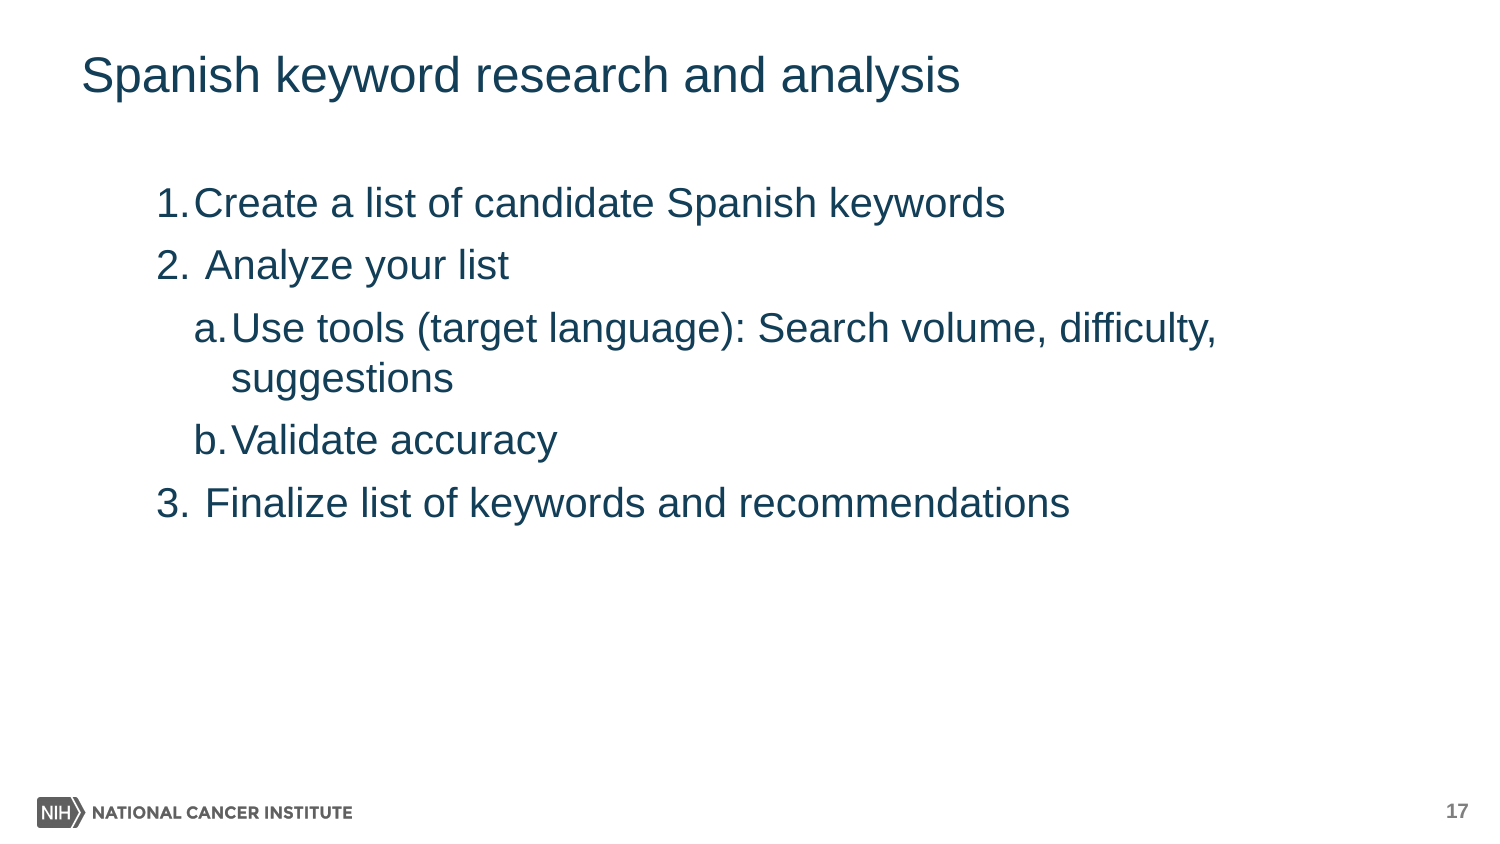

# Spanish keyword research and analysis​
Create a list of candidate Spanish keywords
 Analyze your list
Use tools (target language): Search volume, difficulty, suggestions
Validate accuracy
 Finalize list of keywords and recommendations